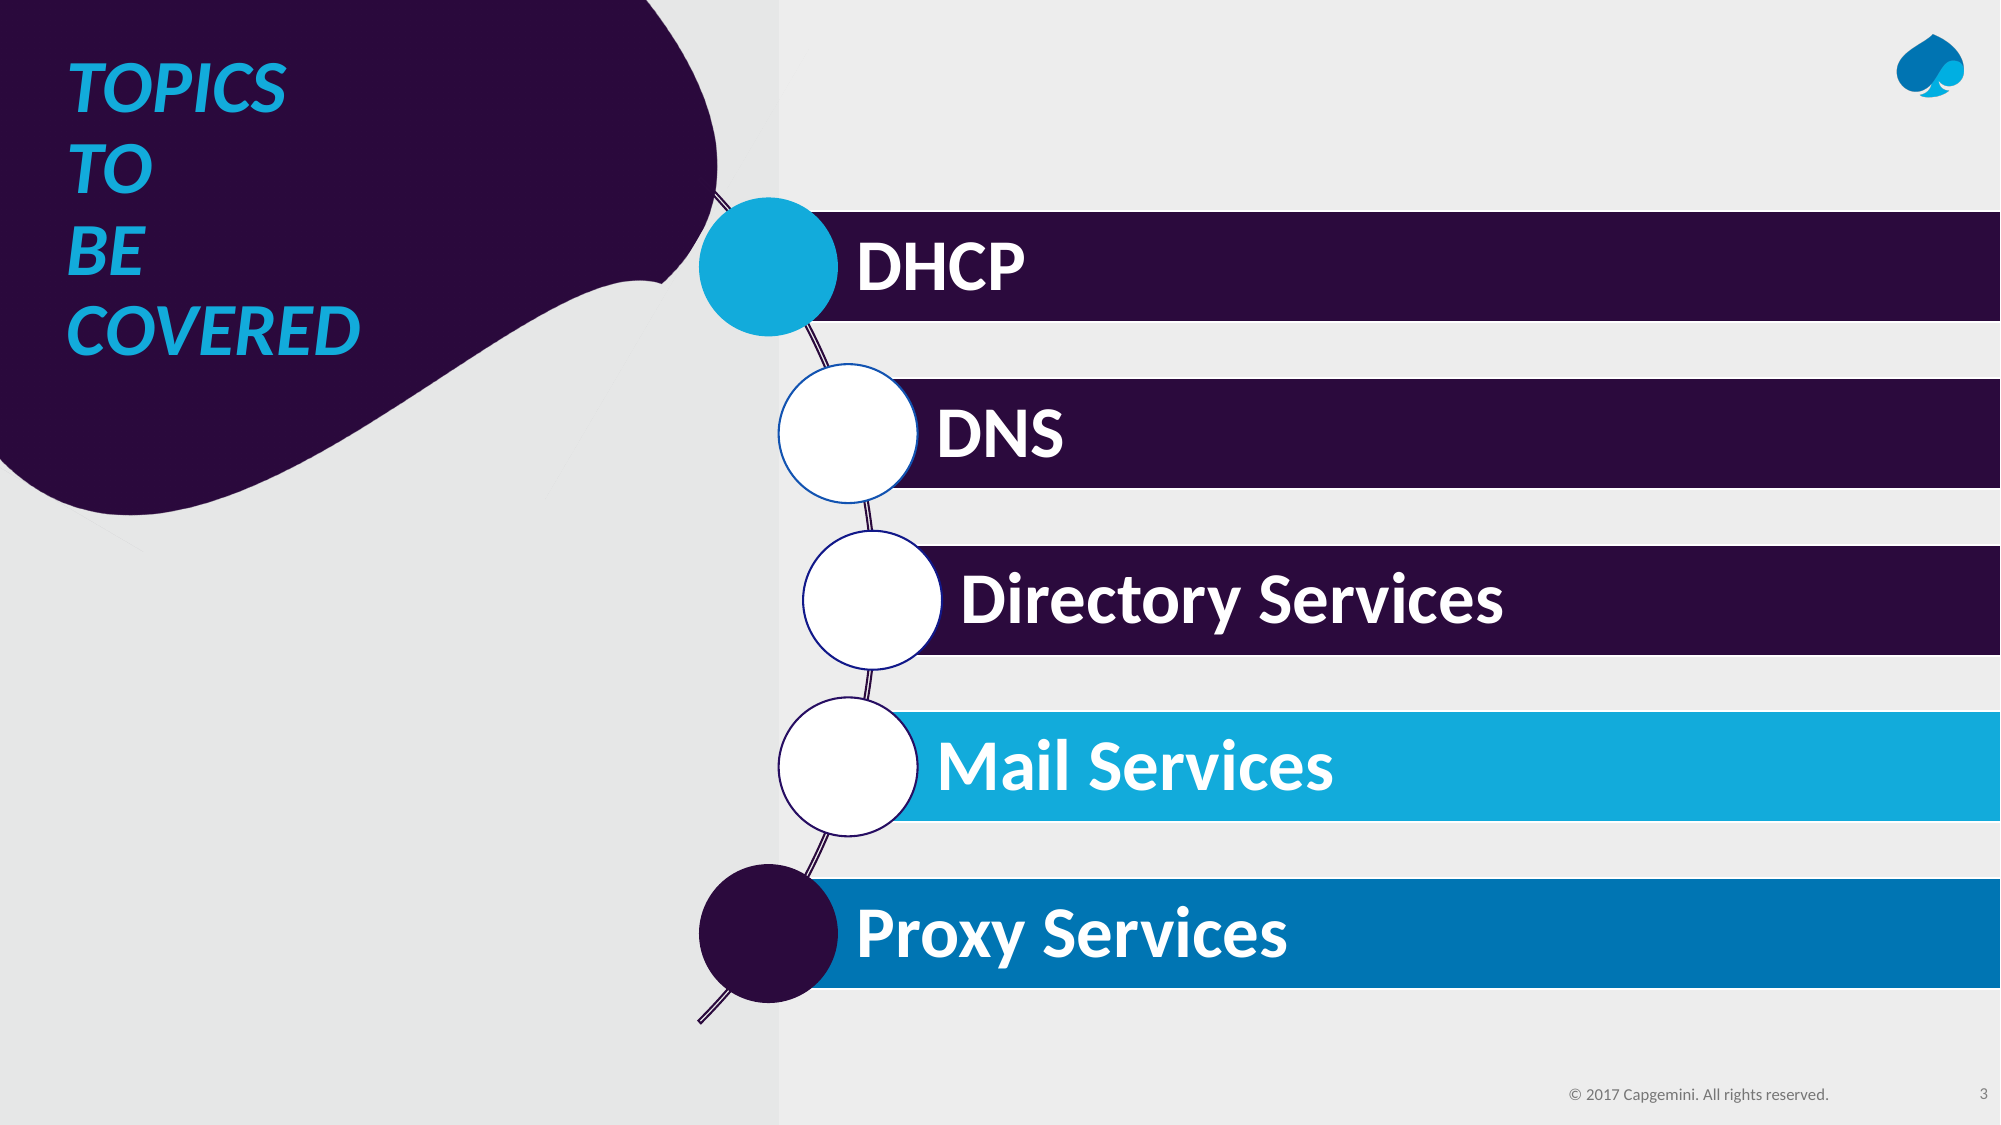

# TOPICS TO BE COVERED
DHCP
DNS
Directory Services
Mail Services
Proxy Services